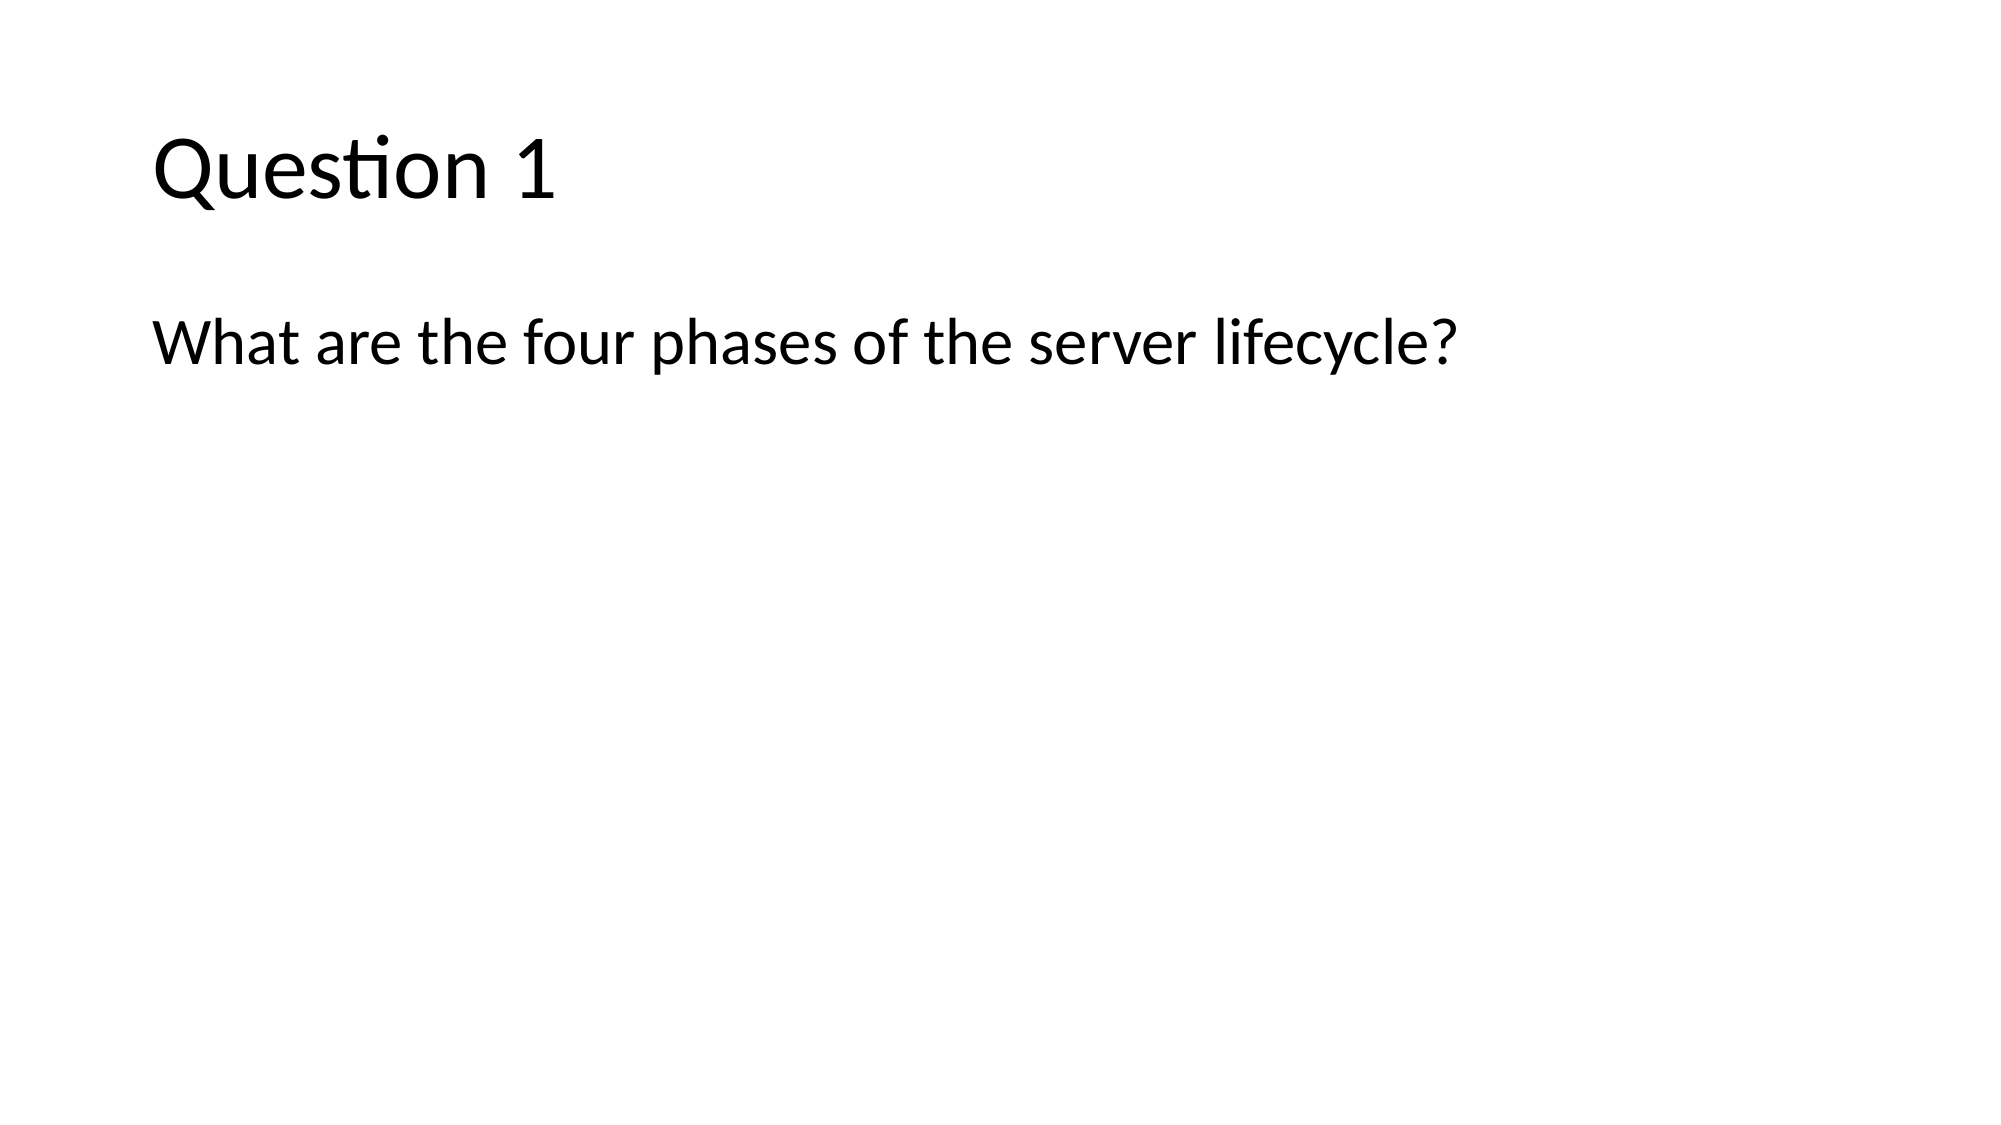

# Question 1
What are the four phases of the server lifecycle?